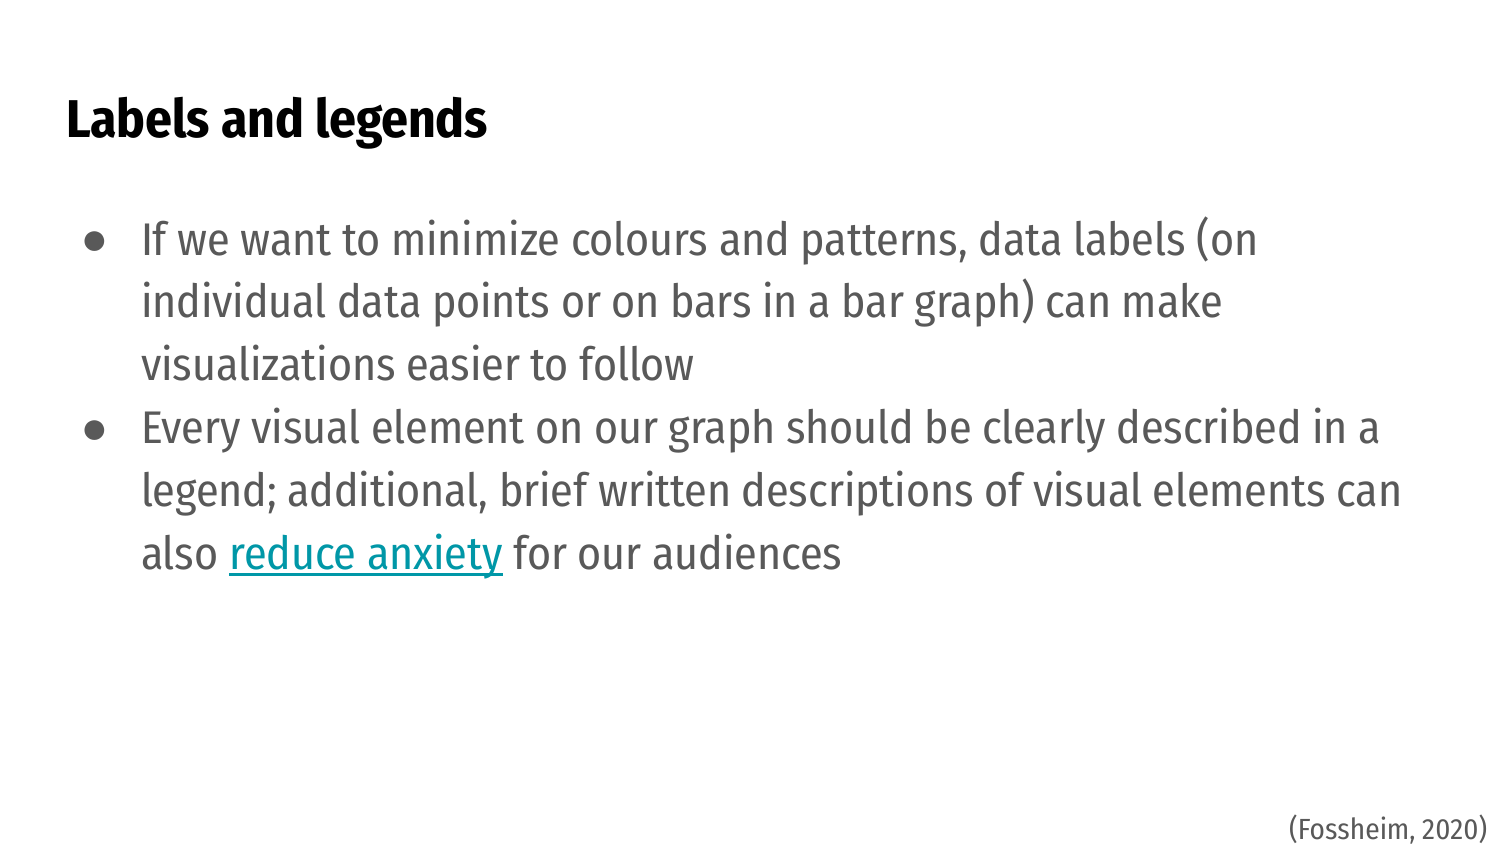

# Labels and legends
If we want to minimize colours and patterns, data labels (on individual data points or on bars in a bar graph) can make visualizations easier to follow
Every visual element on our graph should be clearly described in a legend; additional, brief written descriptions of visual elements can also reduce anxiety for our audiences
(Fossheim, 2020)